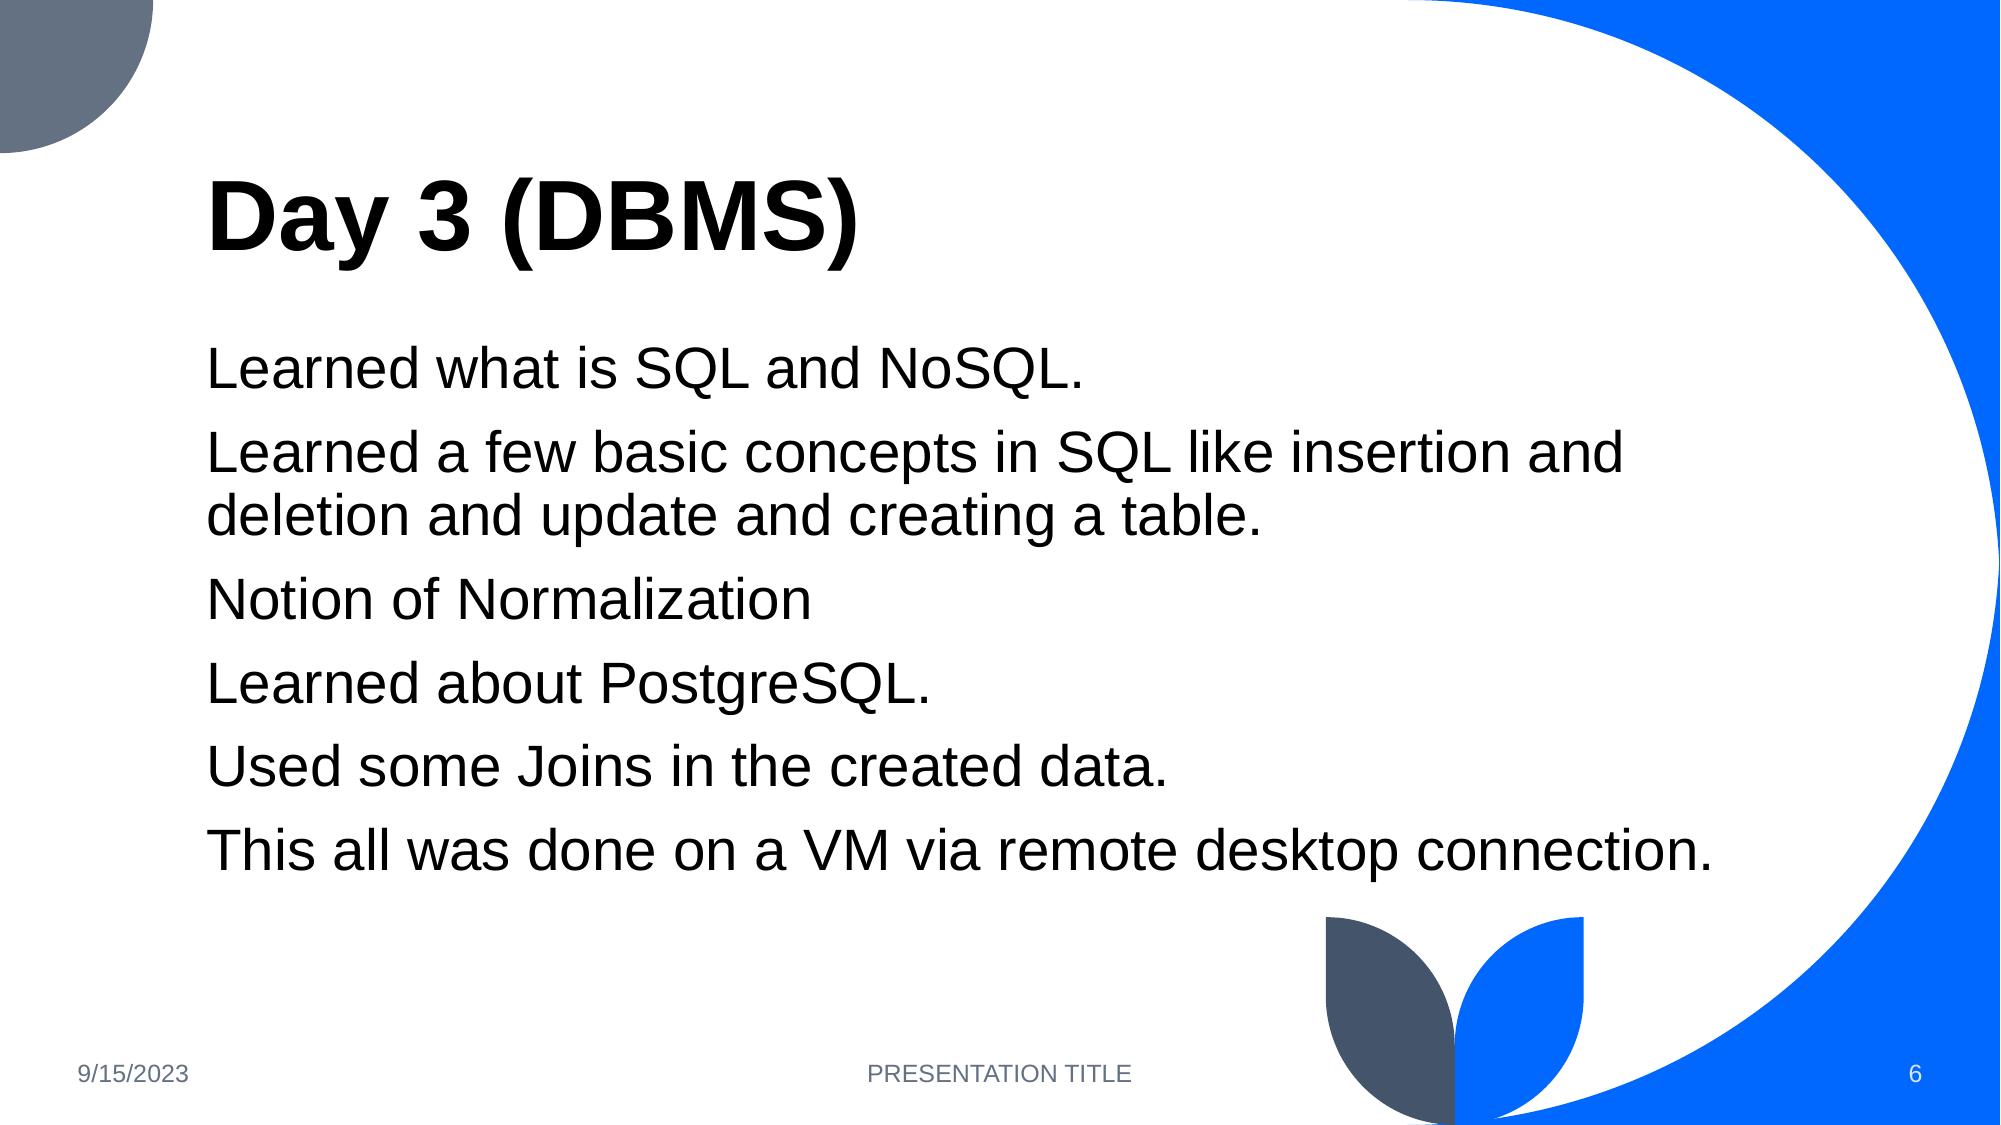

# Day 3 (DBMS)
Learned what is SQL and NoSQL.
Learned a few basic concepts in SQL like insertion and deletion and update and creating a table.
Notion of Normalization
Learned about PostgreSQL.
Used some Joins in the created data.
This all was done on a VM via remote desktop connection.

9/15/2023
PRESENTATION TITLE
6